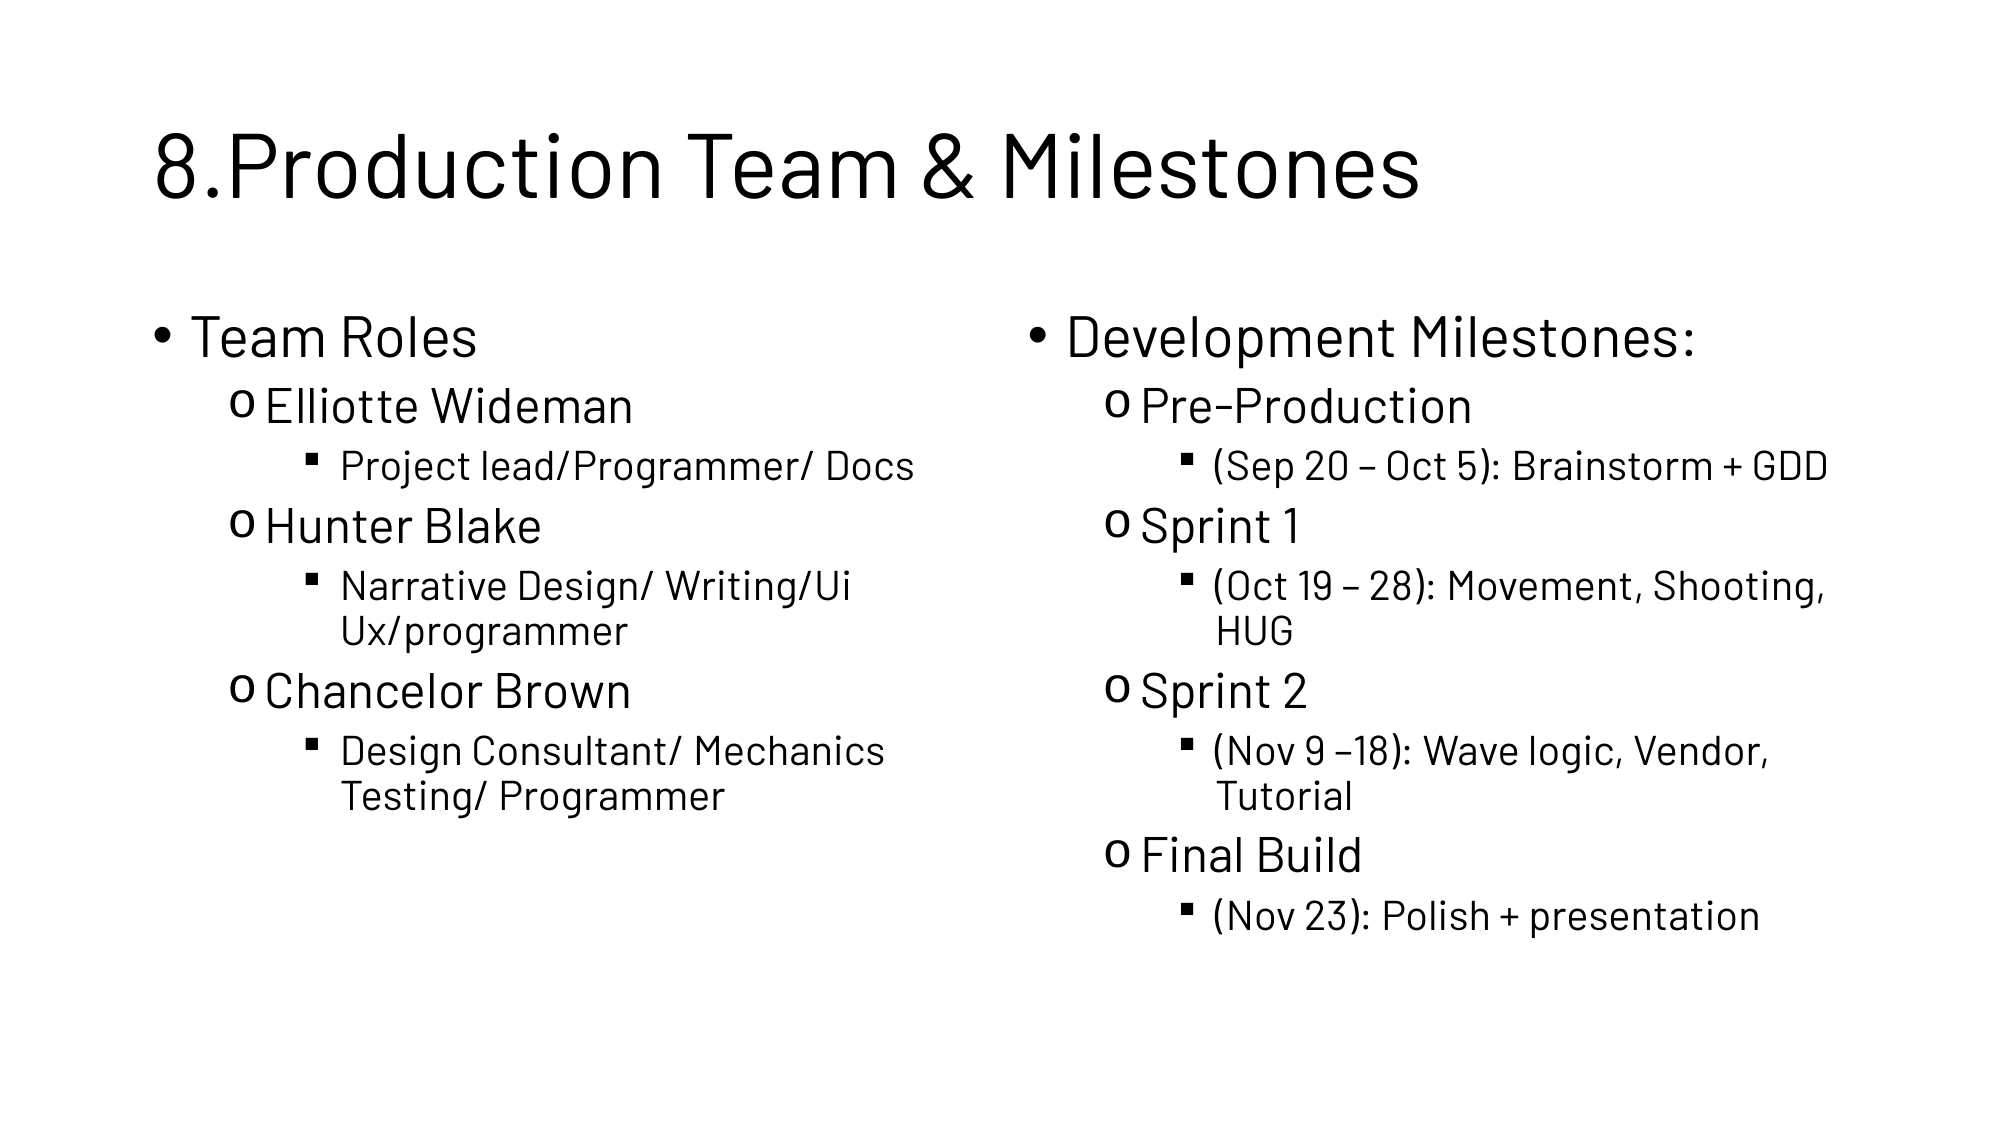

# 8.Production Team & Milestones
Team Roles
Elliotte Wideman
Project lead/Programmer/ Docs
Hunter Blake
Narrative Design/ Writing/Ui Ux/programmer
Chancelor Brown
Design Consultant/ Mechanics Testing/ Programmer
Development Milestones:
Pre-Production
(Sep 20 – Oct 5): Brainstorm + GDD
Sprint 1
(Oct 19 – 28): Movement, Shooting, HUG
Sprint 2
(Nov 9 –18): Wave logic, Vendor, Tutorial
Final Build
(Nov 23): Polish + presentation